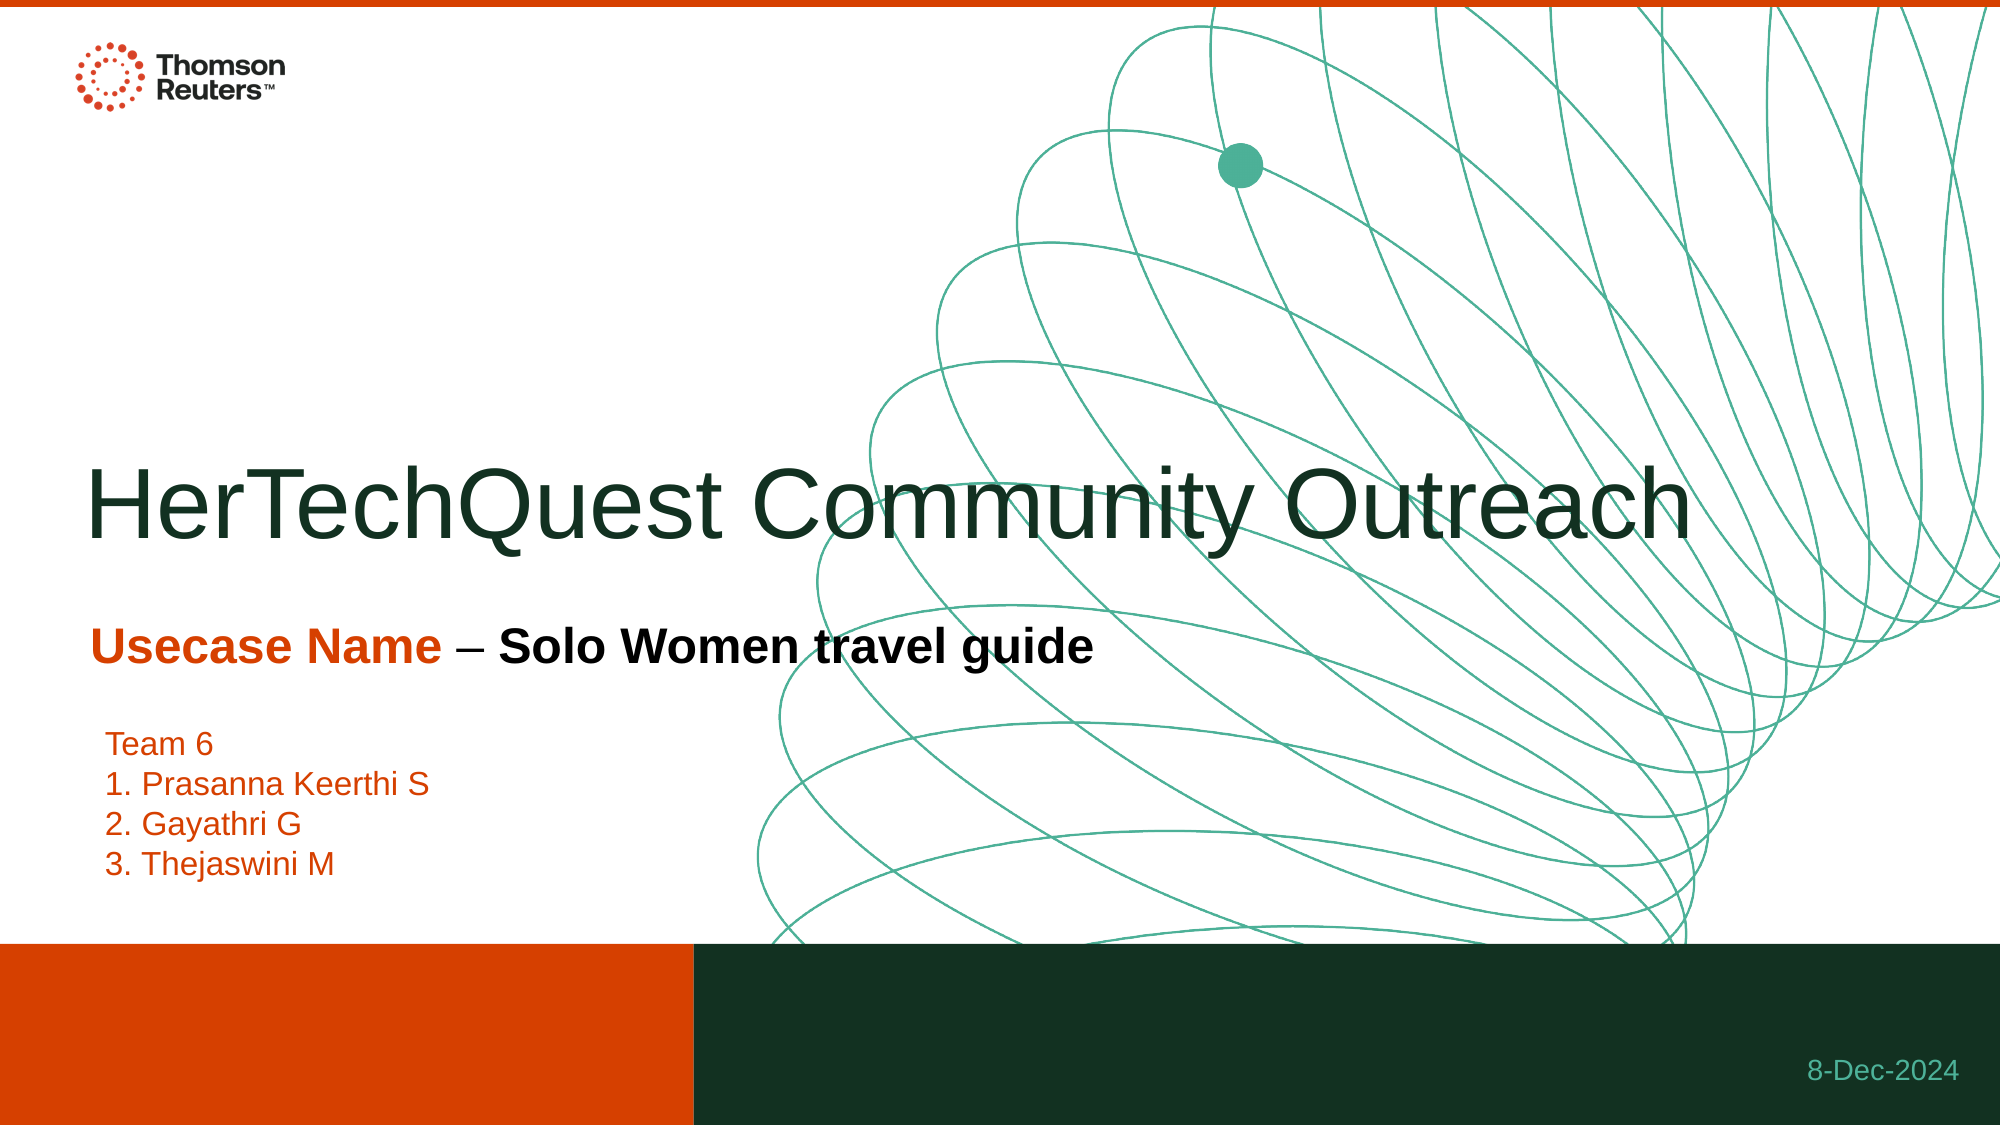

# HerTechQuest Community Outreach
Usecase Name – Solo Women travel guide

Team 6
1. Prasanna Keerthi S
2. Gayathri G
3. Thejaswini M
8-Dec-2024